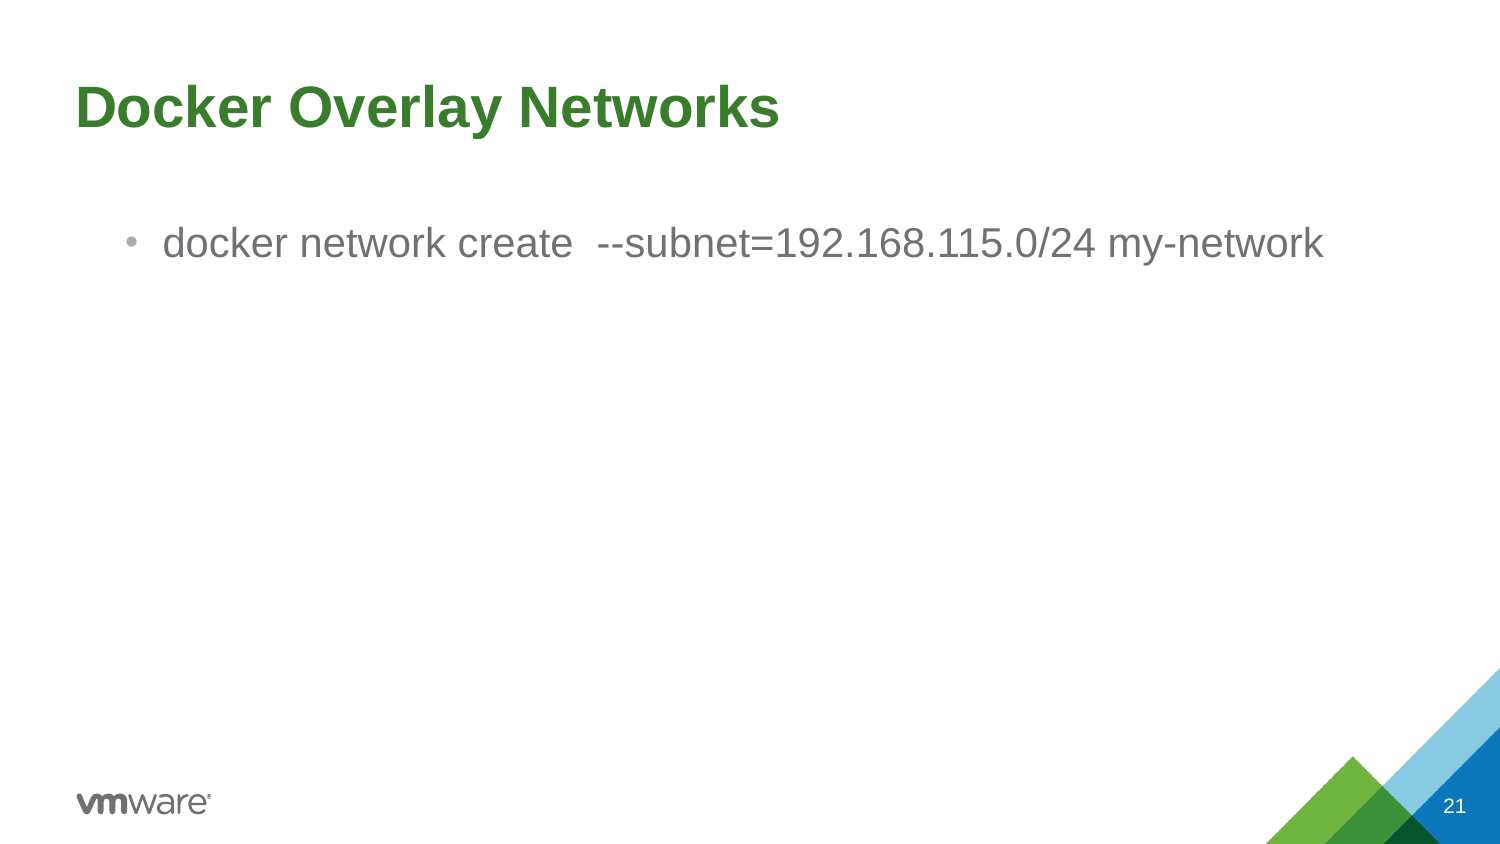

# Docker Overlay Networks

docker network create  --subnet=192.168.115.0/24 my-network